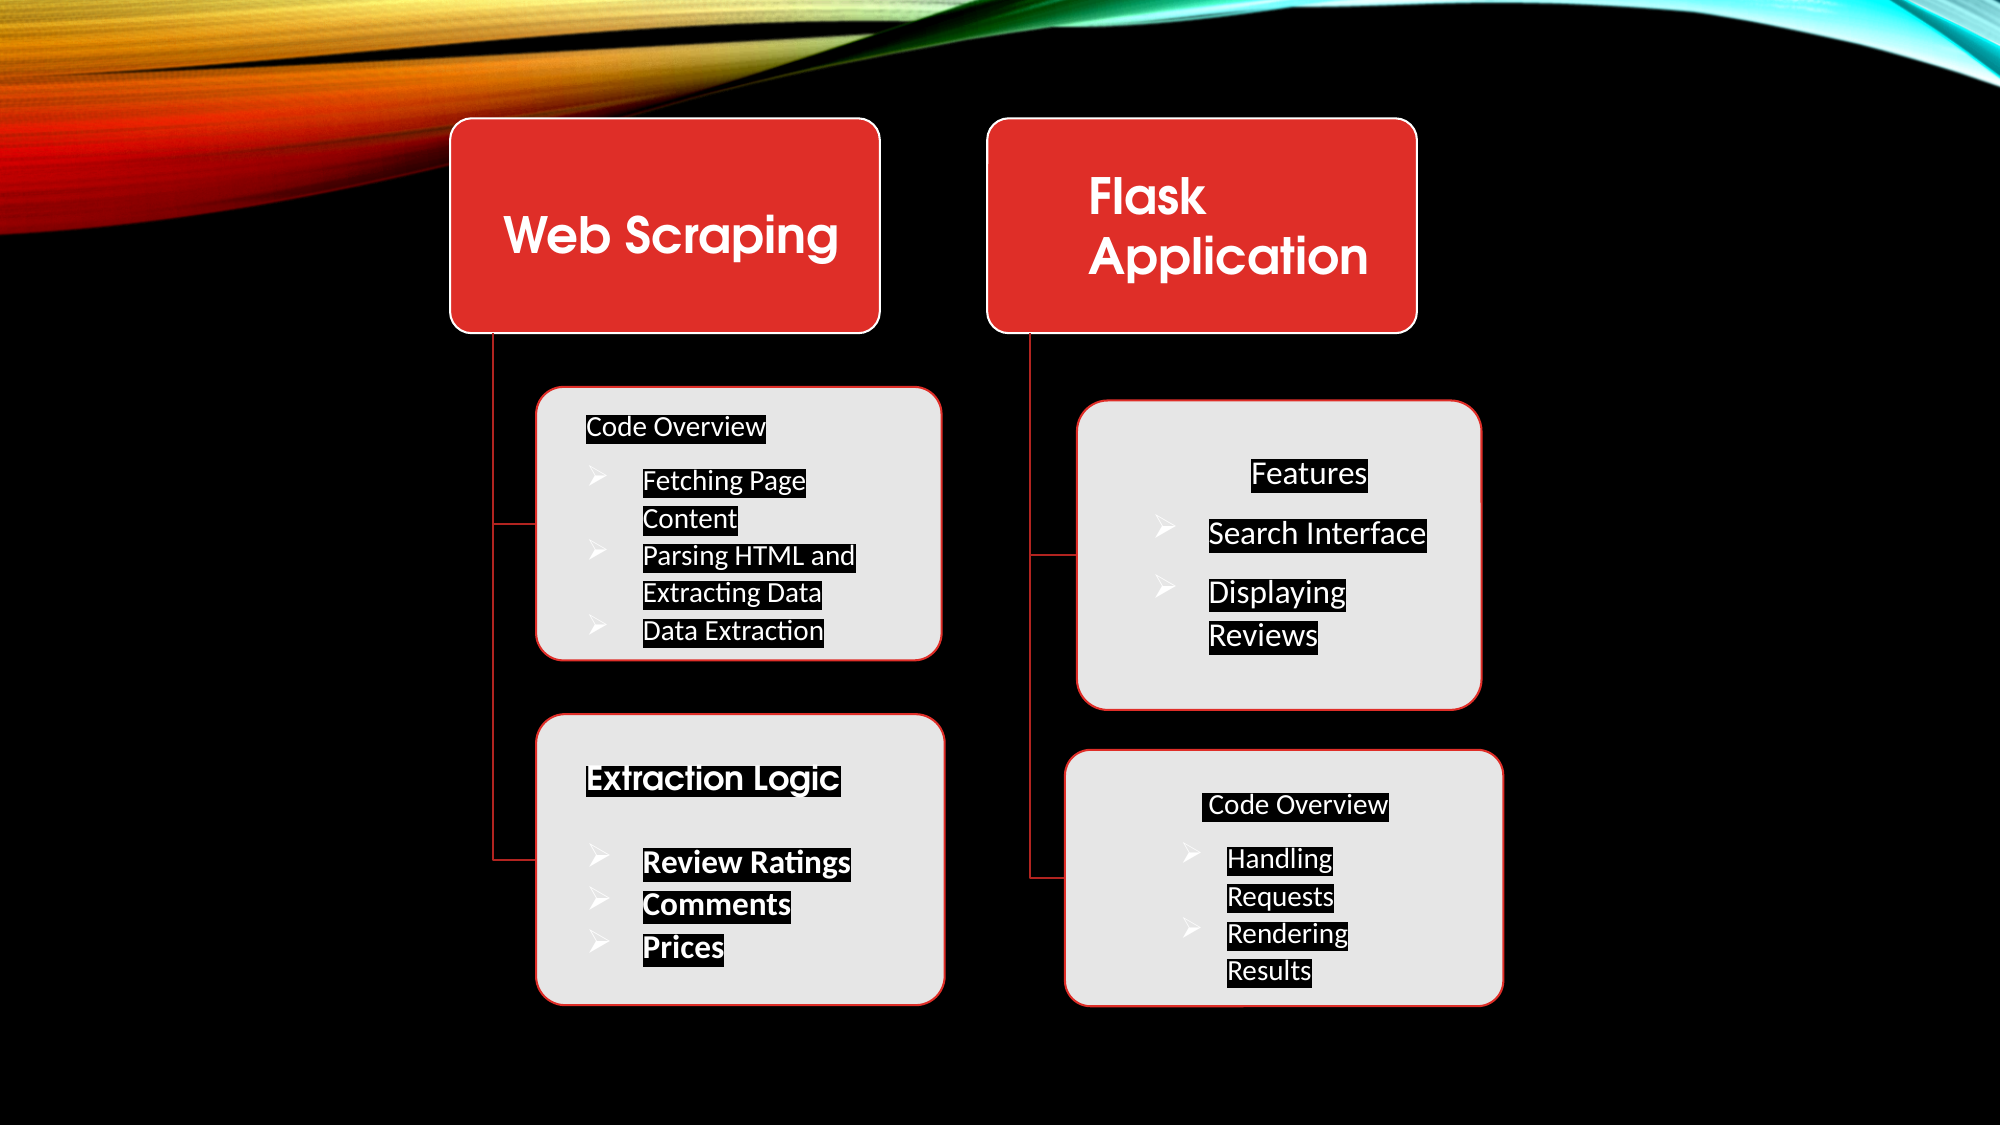

Flask Application
Web Scraping
Code Overview
Fetching Page Content
Parsing HTML and Extracting Data
Data Extraction
 Features
Search Interface
Displaying Reviews
Extraction Logic

Review Ratings
Comments
Prices
 Code Overview
Handling Requests
Rendering Results